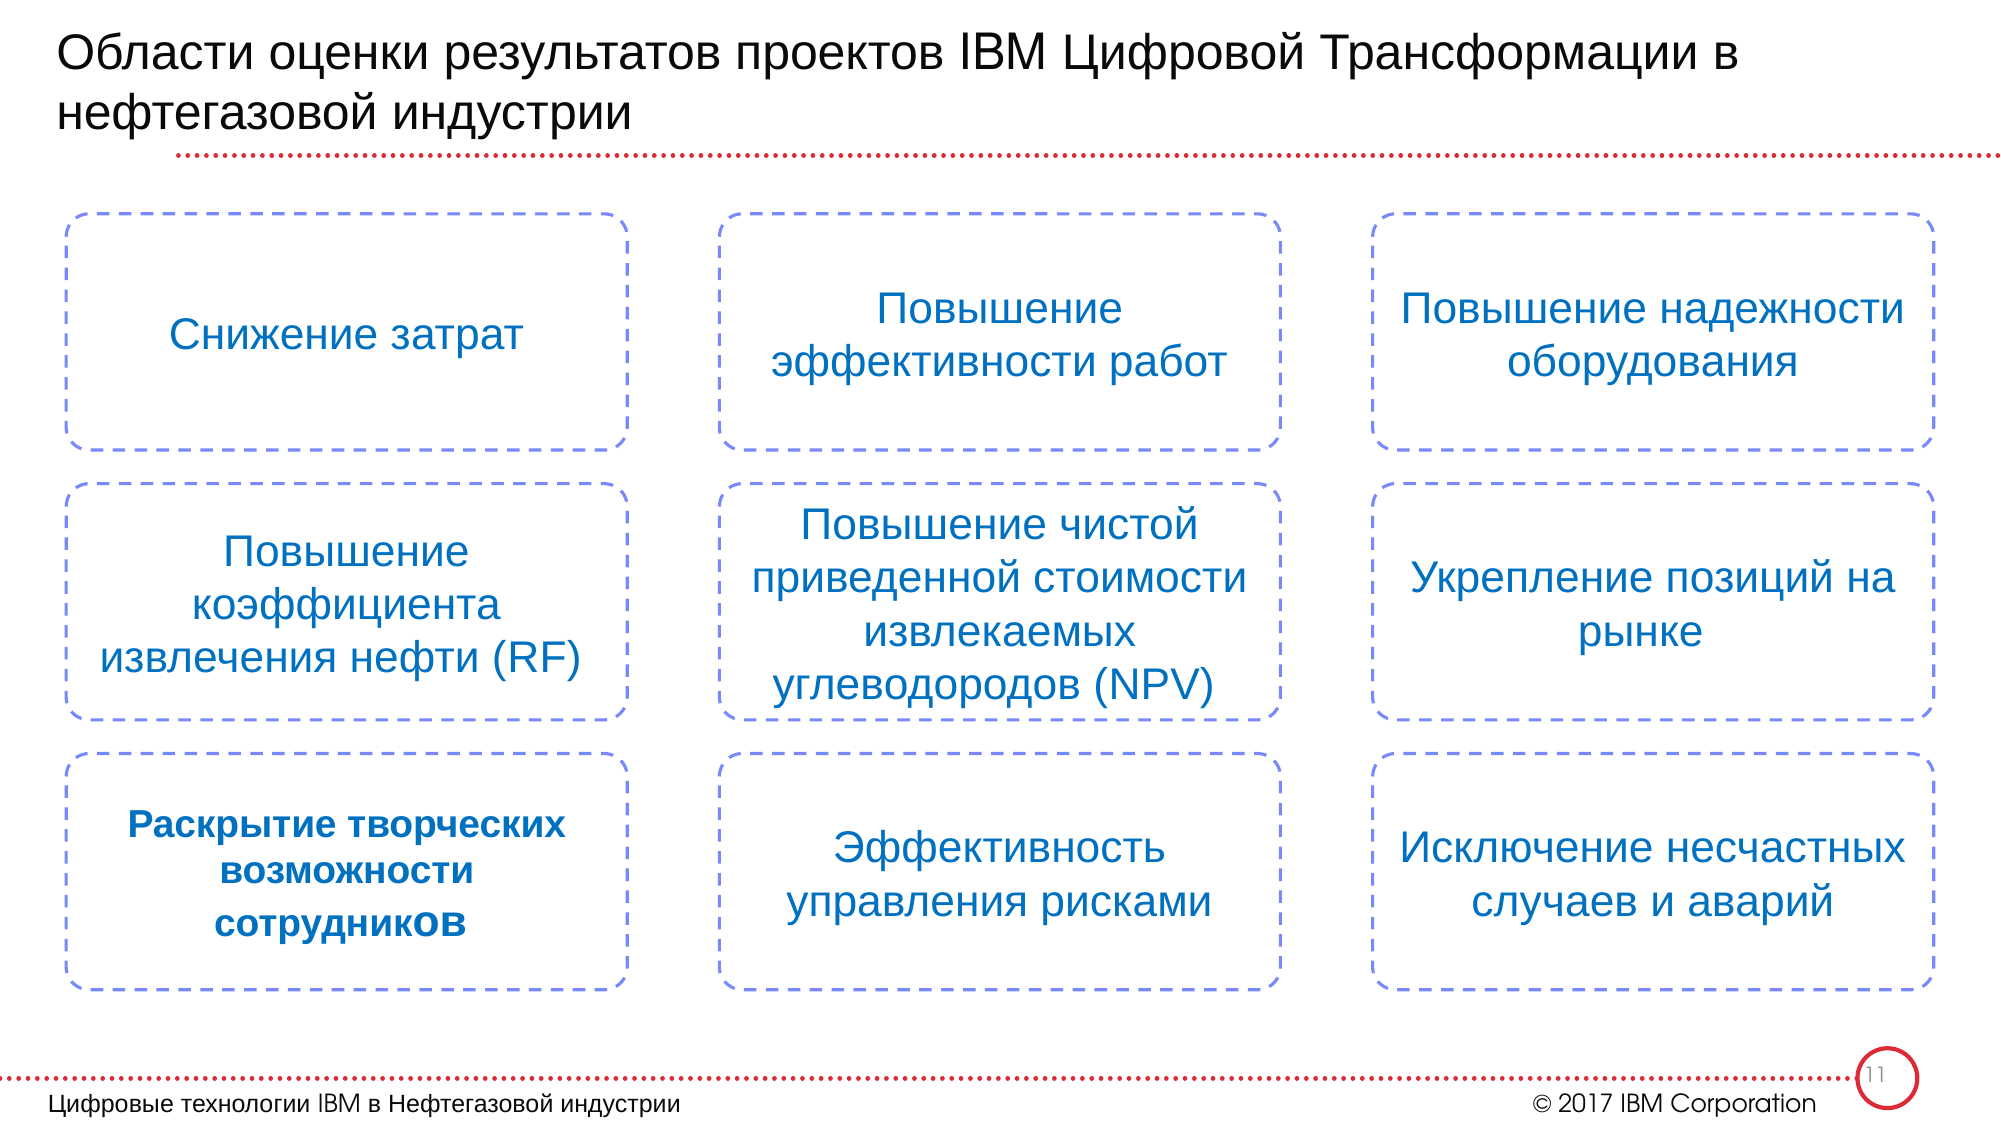

# Области оценки результатов проектов IBM Цифровой Трансформации в нефтегазовой индустрии
Снижение затрат
Повышение эффективности работ
Повышение надежности оборудования
Повышение коэффициента извлечения нефти (RF)
Повышение чистой приведенной стоимости извлекаемых углеводородов (NPV)
Укрепление позиций на рынке
Раскрытие творческих возможности сотрудников
Эффективность управления рисками
Исключение несчастных случаев и аварий
11